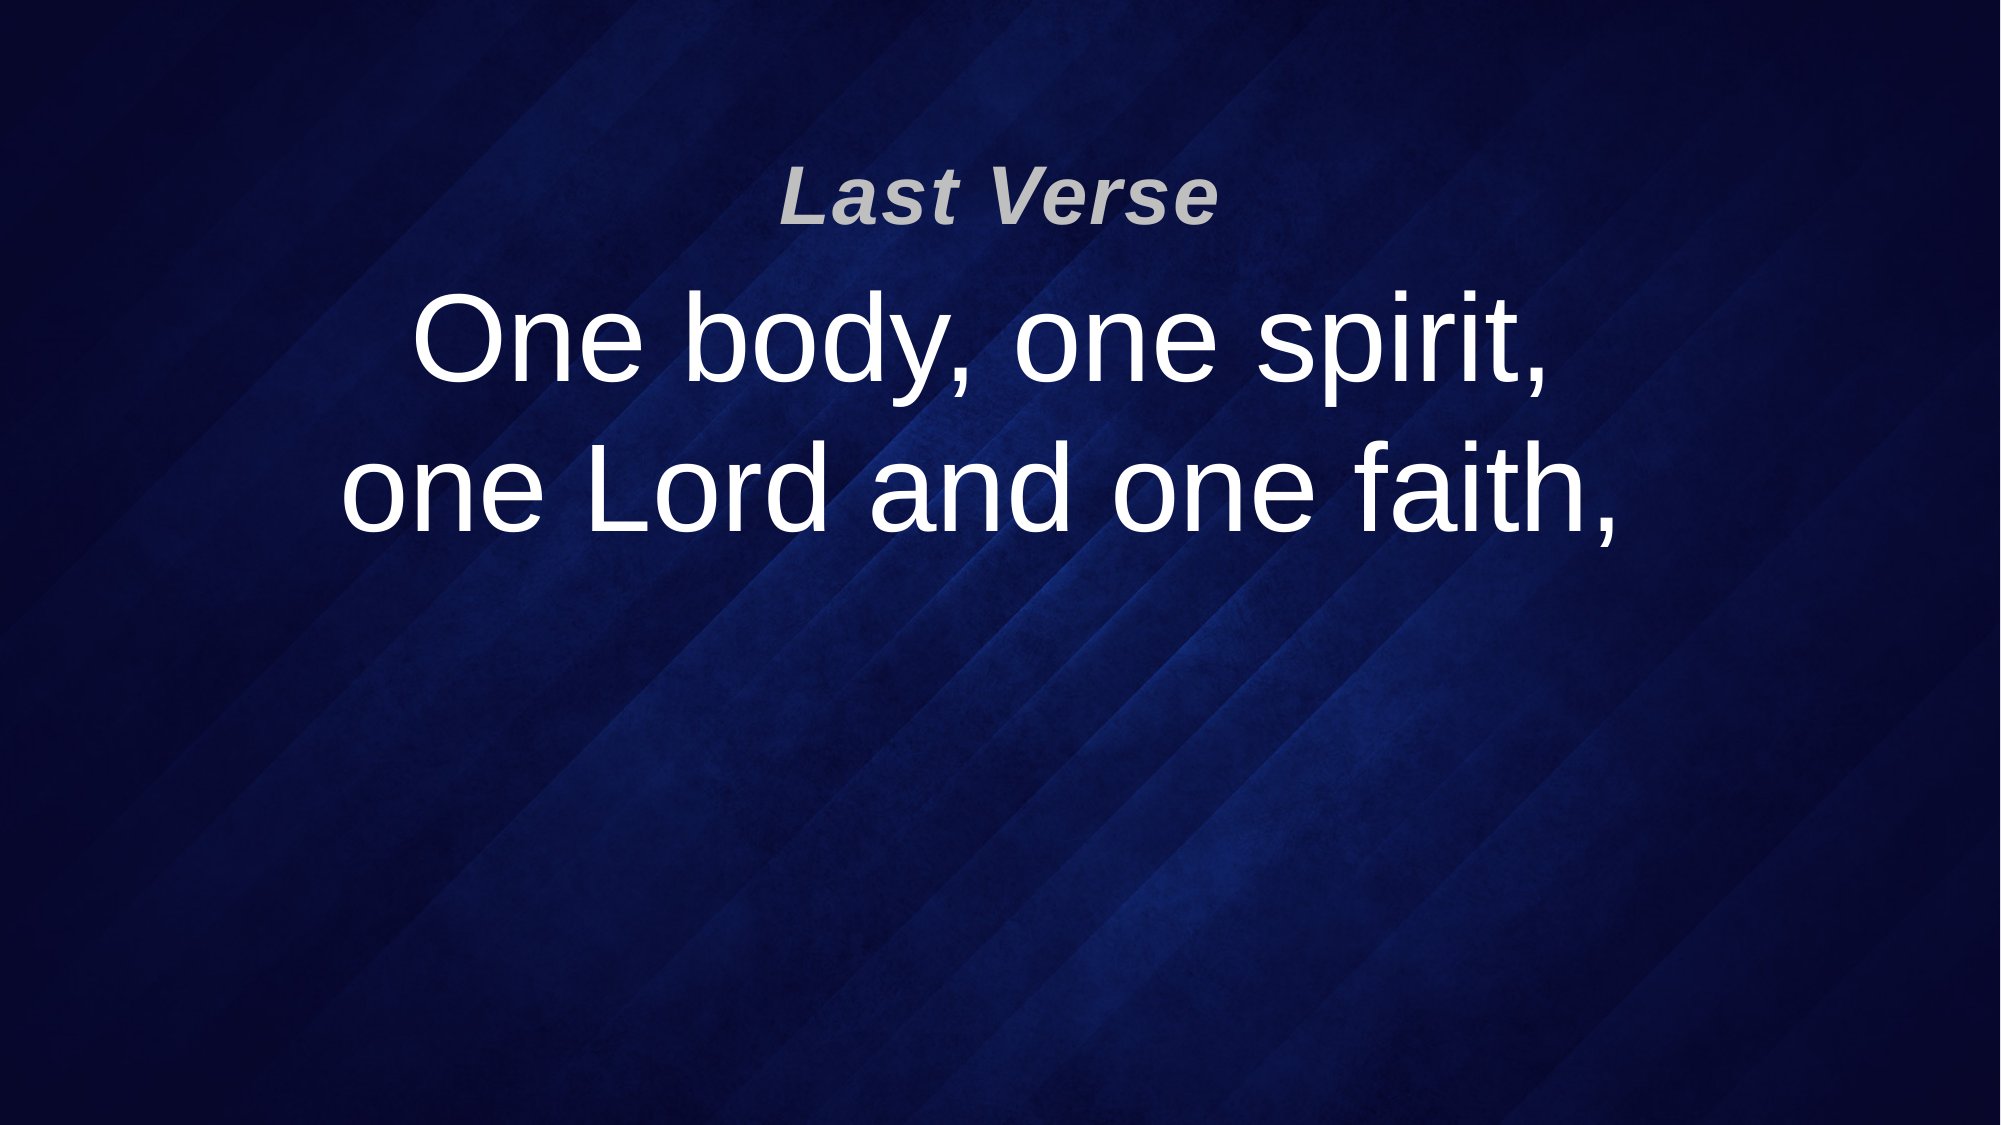

Last Verse
# One body, one spirit, one Lord and one faith,